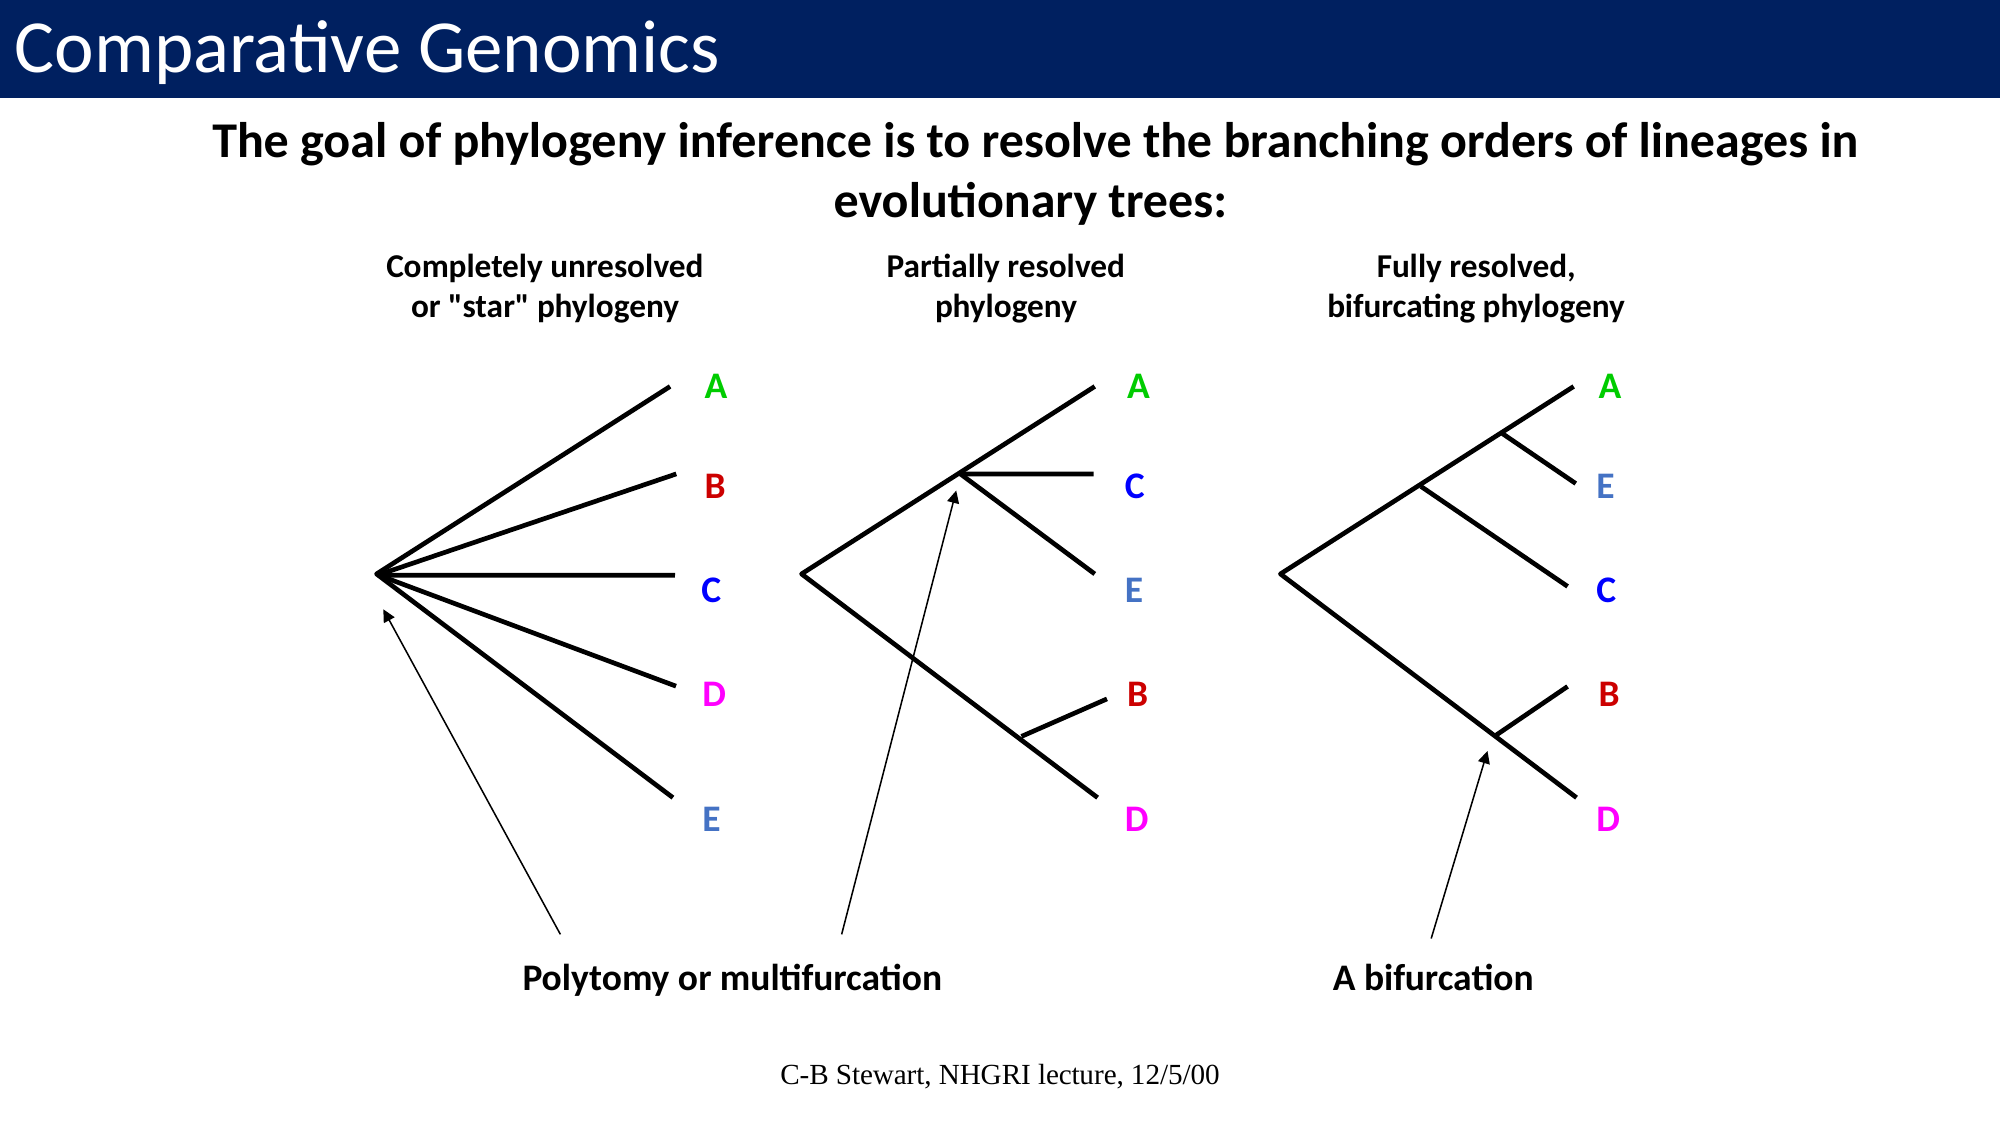

Comparative Genomics
The goal of phylogeny inference is to resolve the branching orders of lineages in evolutionary trees:
Completely unresolved
or "star" phylogeny
Partially resolved
phylogeny
Fully resolved,
bifurcating phylogeny
A
A
A

B
C
E

C
E
C

D
B
B

E
D
D
Polytomy or multifurcation
A bifurcation
C-B Stewart, NHGRI lecture, 12/5/00